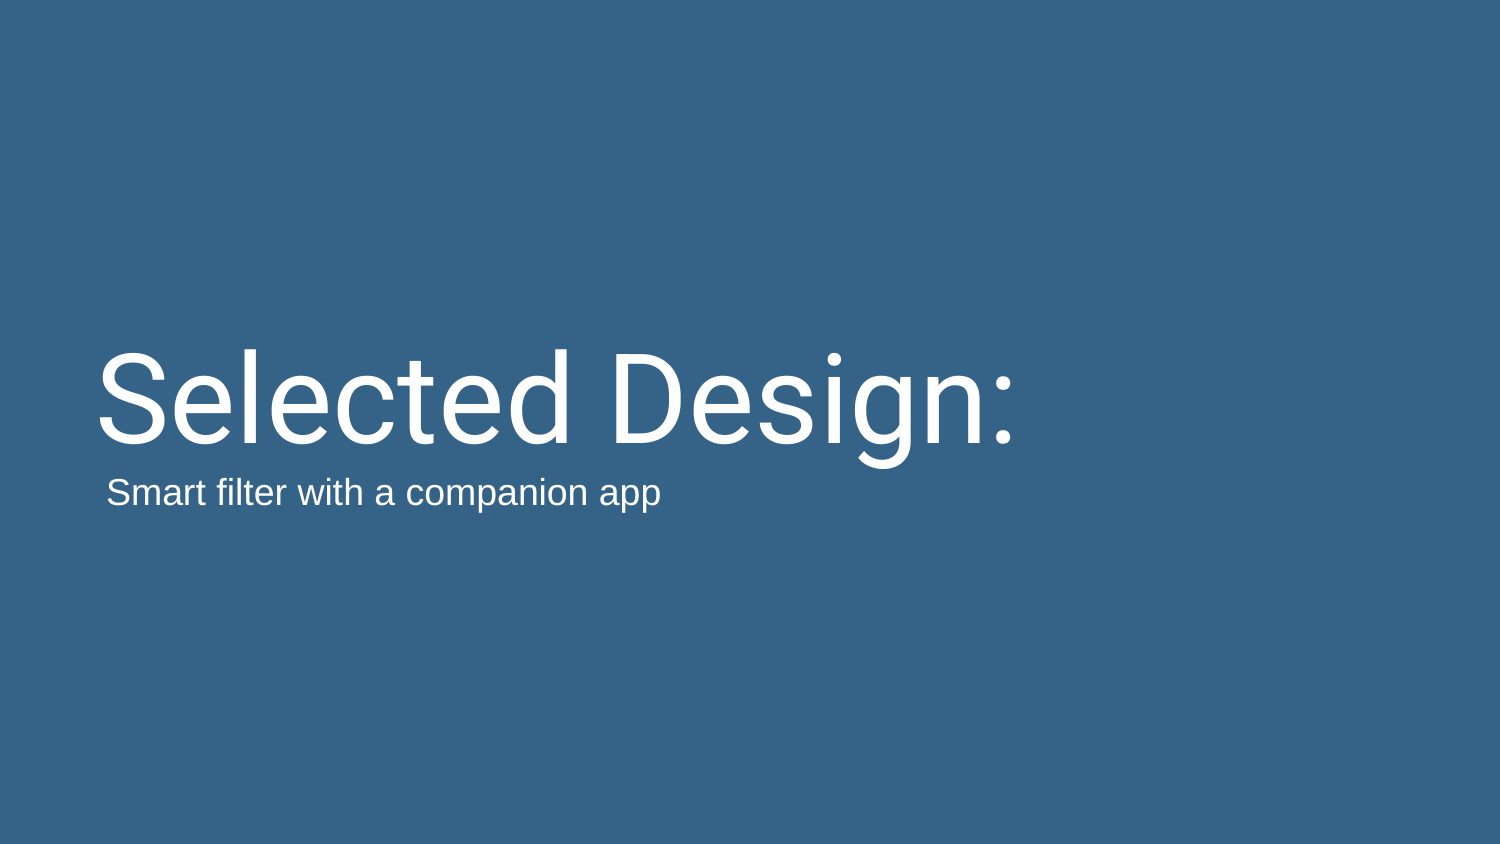

# Selected Design:
 Smart filter with a companion app